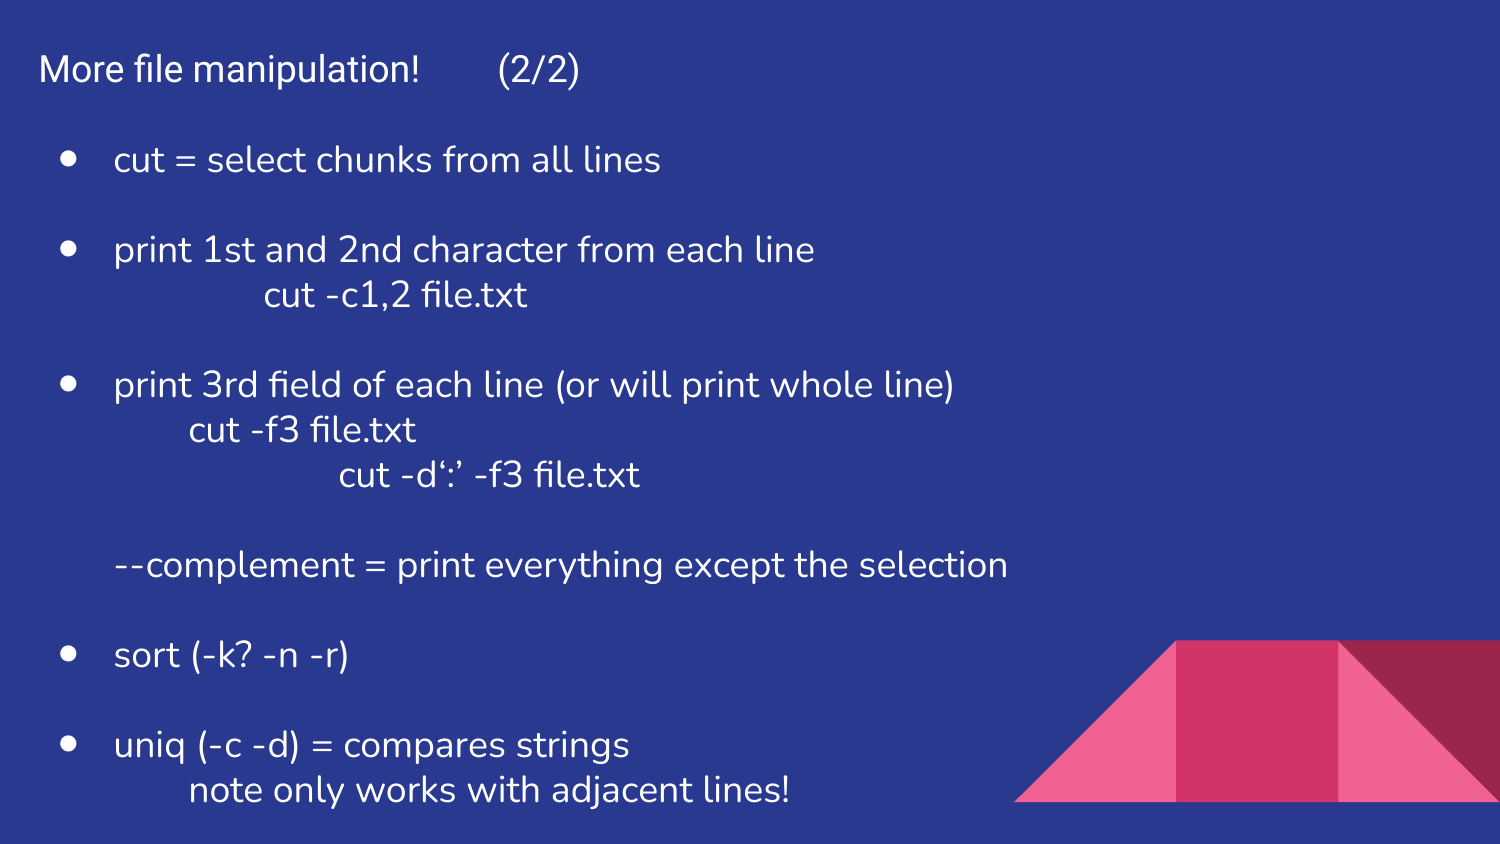

More file manipulation!	 (2/2)

cut = select chunks from all lines

print 1st and 2nd character from each line
	cut -c1,2 file.txt

print 3rd field of each line (or will print whole line)
cut -f3 file.txt
		cut -d‘:’ -f3 file.txt

--complement = print everything except the selection

sort (-k? -n -r)

uniq (-c -d) = compares strings
note only works with adjacent lines!